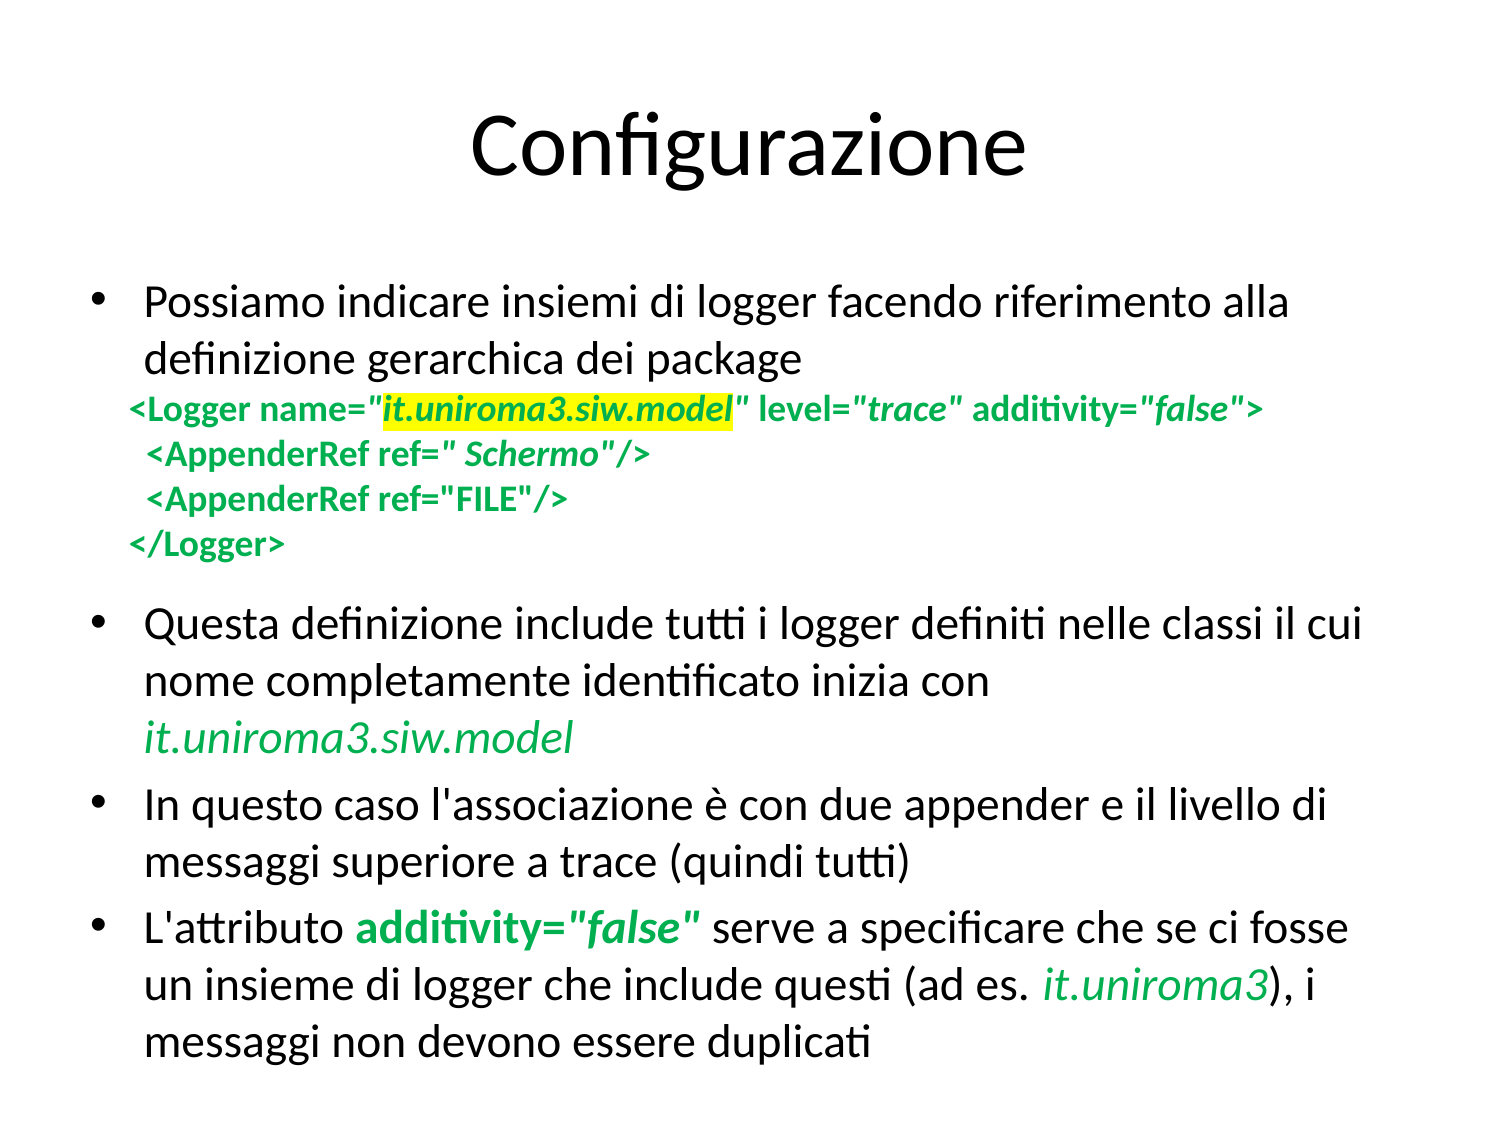

# Configurazione
Possiamo indicare insiemi di logger facendo riferimento alla definizione gerarchica dei package

Questa definizione include tutti i logger definiti nelle classi il cui nome completamente identificato inizia con it.uniroma3.siw.model
In questo caso l'associazione è con due appender e il livello di messaggi superiore a trace (quindi tutti)
L'attributo additivity="false" serve a specificare che se ci fosse un insieme di logger che include questi (ad es. it.uniroma3), i messaggi non devono essere duplicati

    <Logger name="it.uniroma3.siw.model" level="trace" additivity="false">
      <AppenderRef ref=" Schermo"/>
      <AppenderRef ref="FILE"/>
    </Logger>